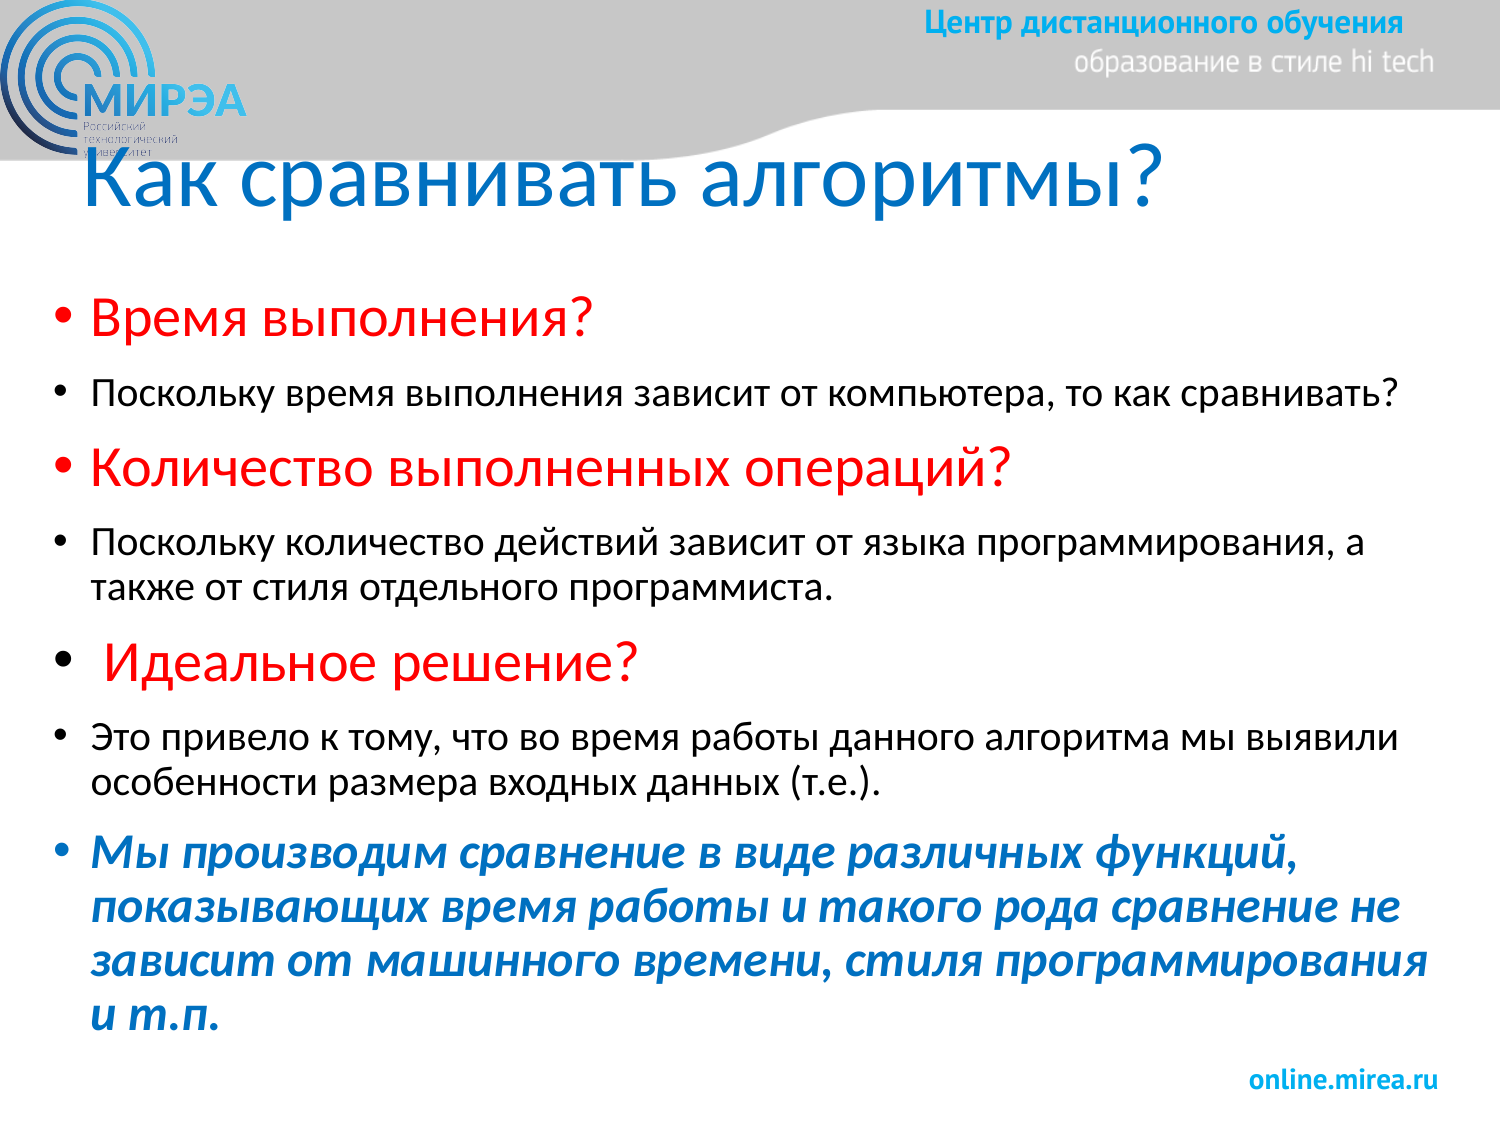

# Как сравнивать алгоритмы?
Время выполнения?
Поскольку время выполнения зависит от компьютера, то как сравнивать?
Количество выполненных операций?
Поскольку количество действий зависит от языка программирования, а также от стиля отдельного программиста.
 Идеальное решение?
Это привело к тому, что во время работы данного алгоритма мы выявили особенности размера входных данных (т.е.).
Мы производим сравнение в виде различных функций, показывающих время работы и такого рода сравнение не зависит от машинного времени, стиля программирования и т.п.